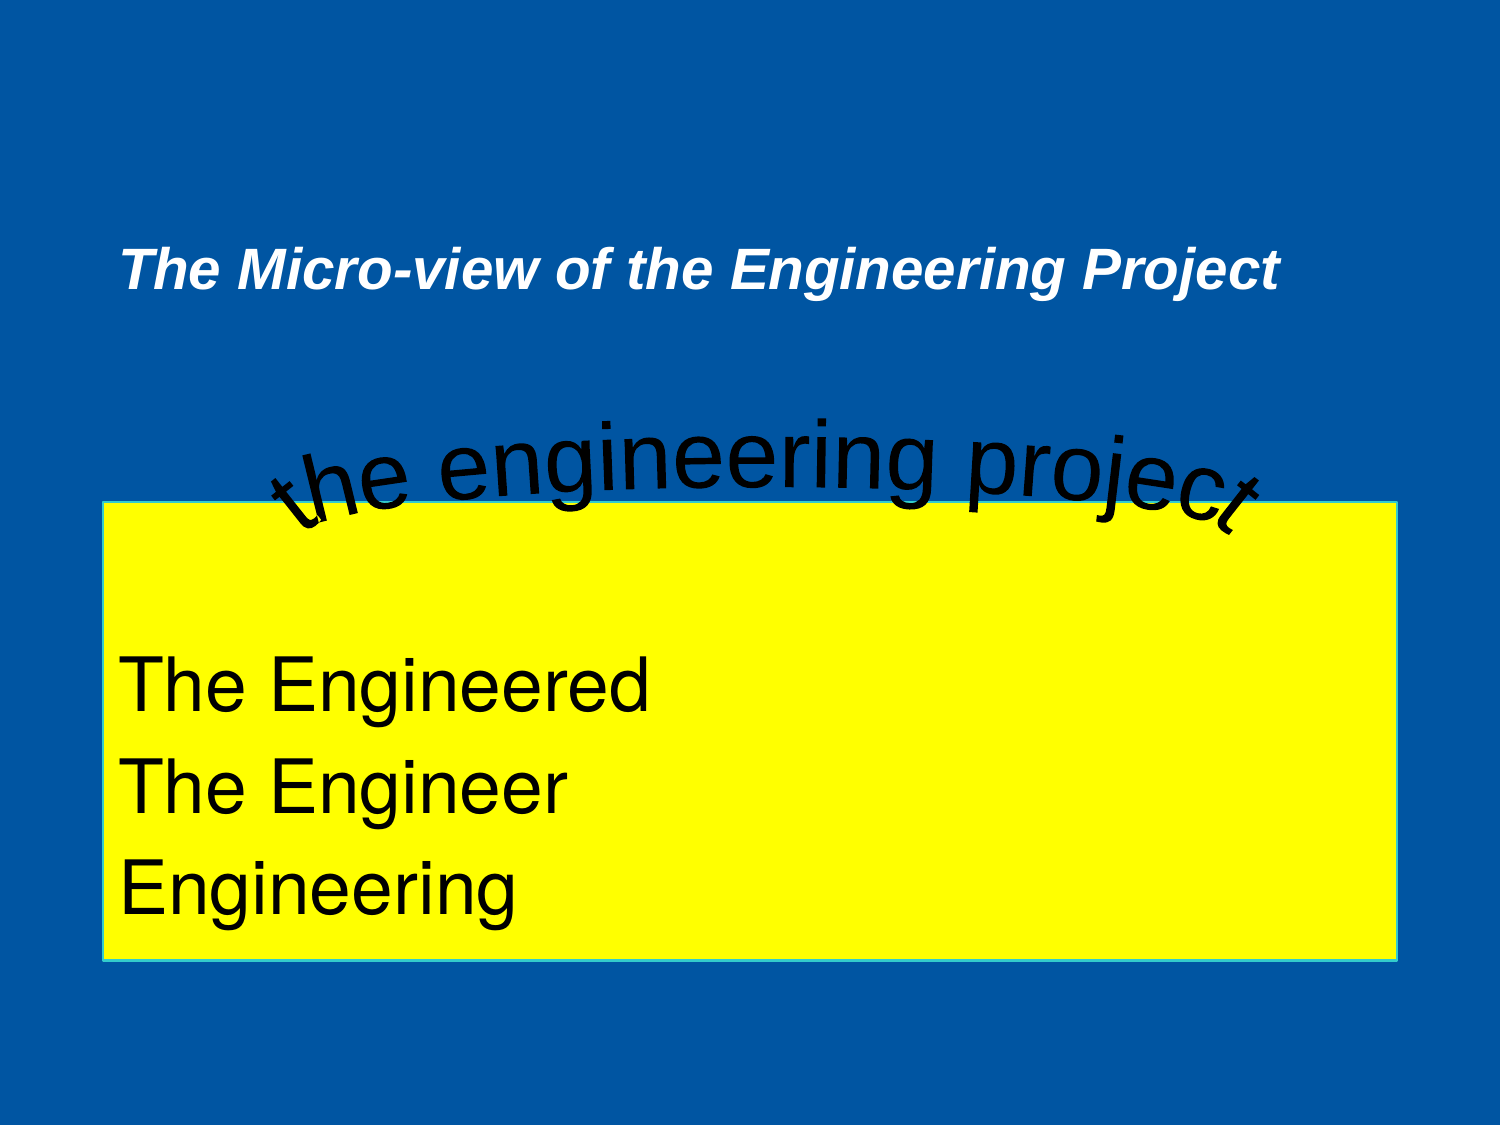

# The Micro-view of the Engineering Project
the engineering project

The Engineered
The Engineer
Engineering